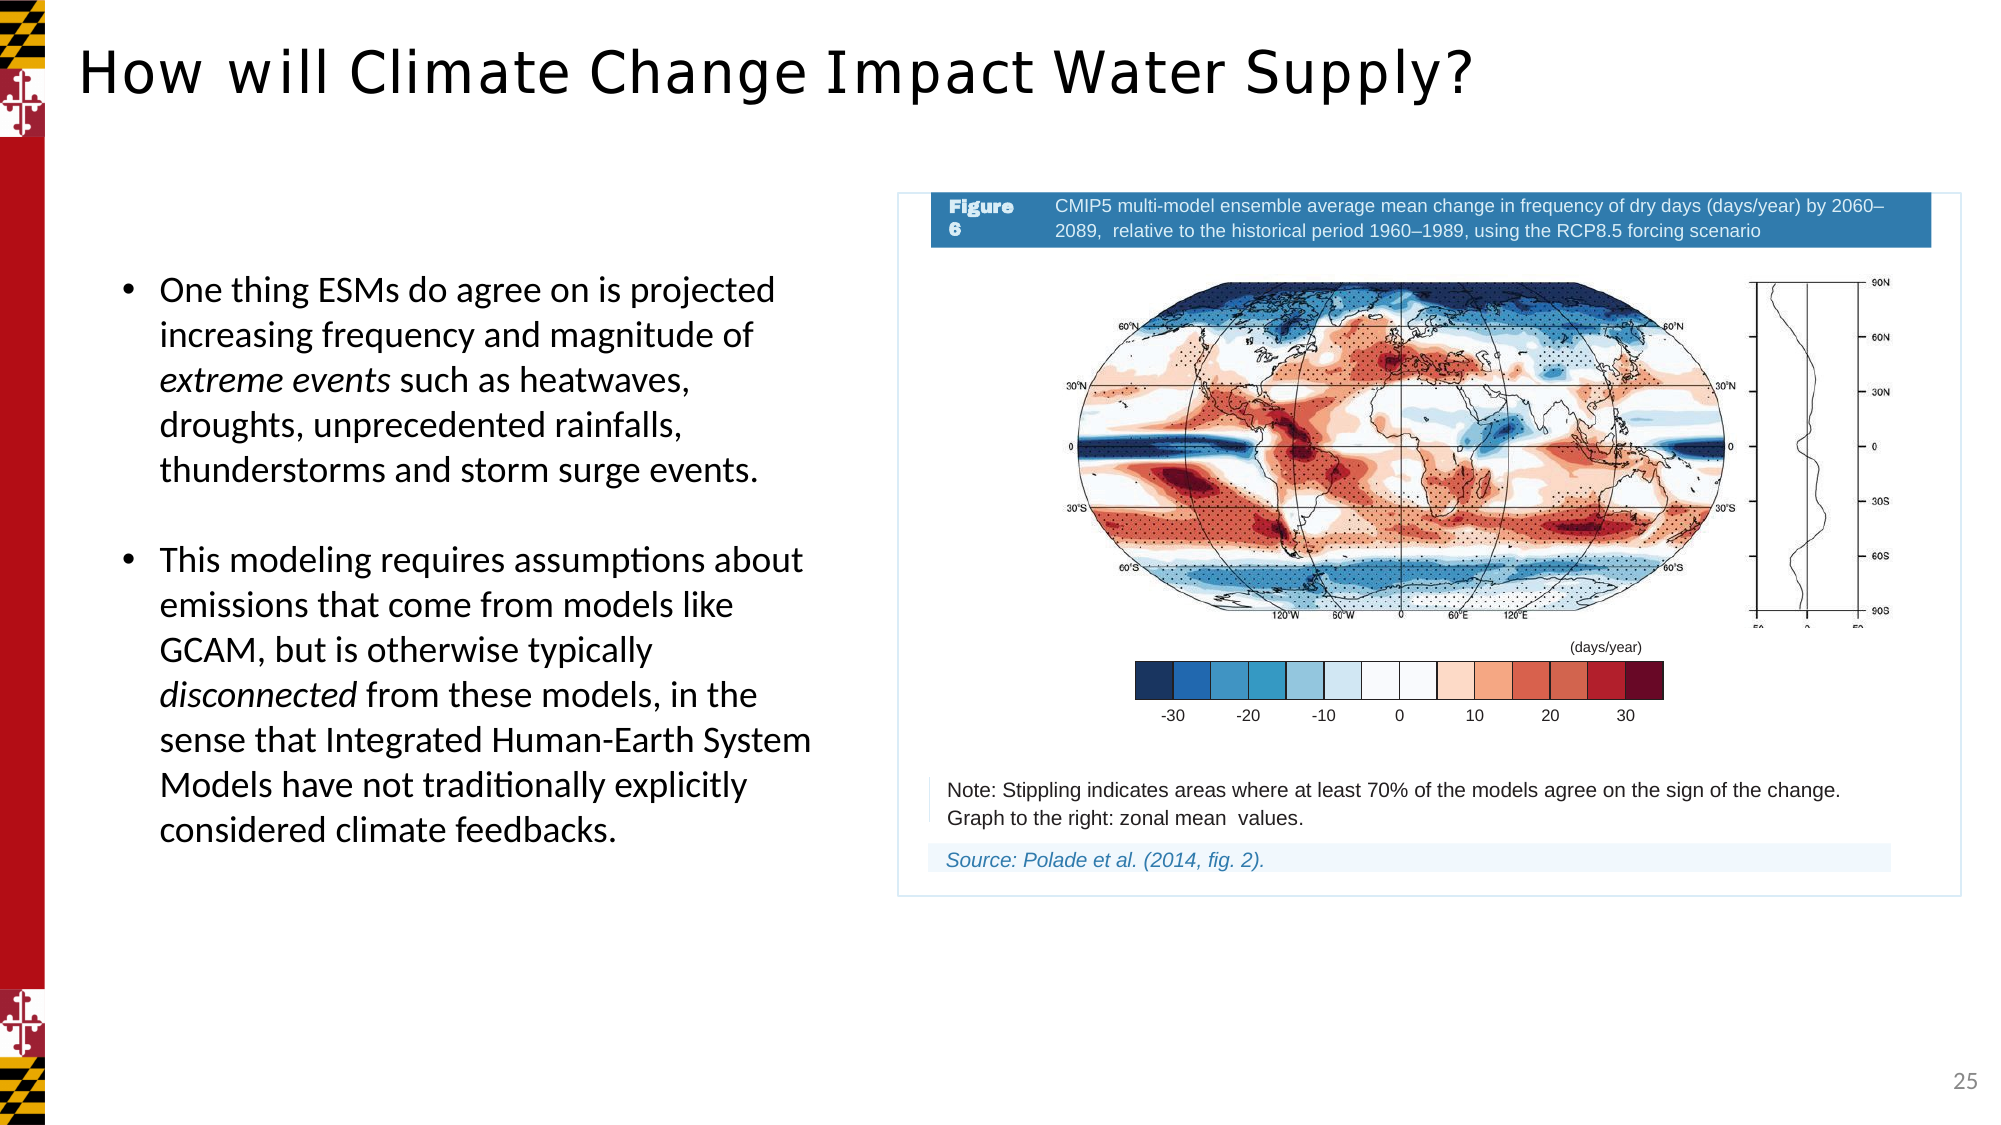

# How will Climate Change Impact Water Supply?
CMIP5 multi-model ensemble average mean change in frequency of dry days (days/year) by 2060–2089,  relative to the historical period 1960–1989, using the RCP8.5 forcing scenario

Figure 6
One thing ESMs do agree on is projected increasing frequency and magnitude of extreme events such as heatwaves, droughts, unprecedented rainfalls, thunderstorms and storm surge events.

This modeling requires assumptions about emissions that come from models like GCAM, but is otherwise typically disconnected from these models, in the sense that Integrated Human-Earth System Models have not traditionally explicitly considered climate feedbacks.

(days/year)
|  |  |  |  |  |  |  |  |  |  |  |  |  |  |
| --- | --- | --- | --- | --- | --- | --- | --- | --- | --- | --- | --- | --- | --- |
-30
-20
-10
0
10
20
30
Note: Stippling indicates areas where at least 70% of the models agree on the sign of the change. Graph to the right: zonal mean  values.

Source: Polade et al. (2014, fig. 2).